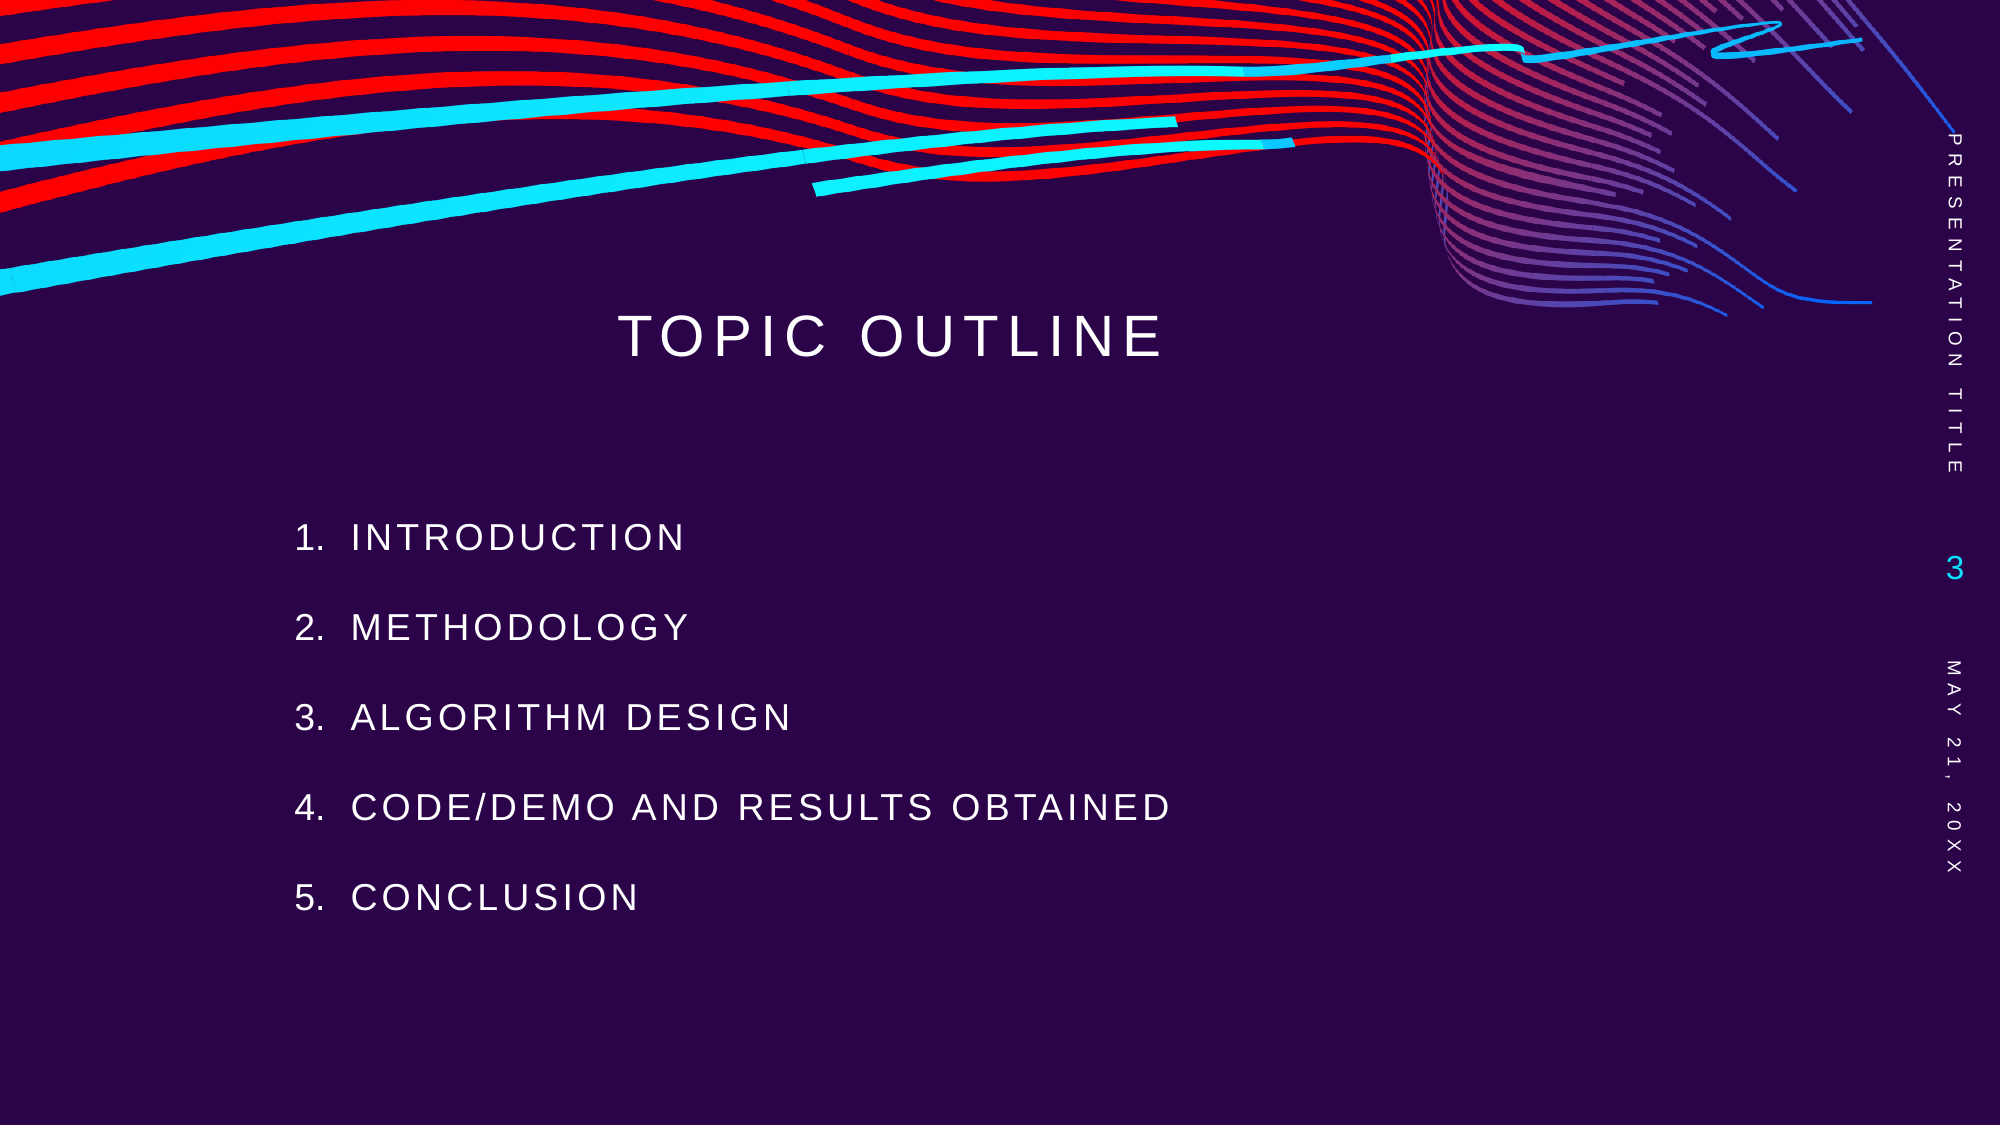

PRESENTATION TITLE
# TOPIC OUTLINE
INTRODUCTION
METHODOLOGY
ALGORITHM DESIGN
CODE/DEMO AND RESULTS OBTAINED
CONCLUSION

3
May 21, 20XX